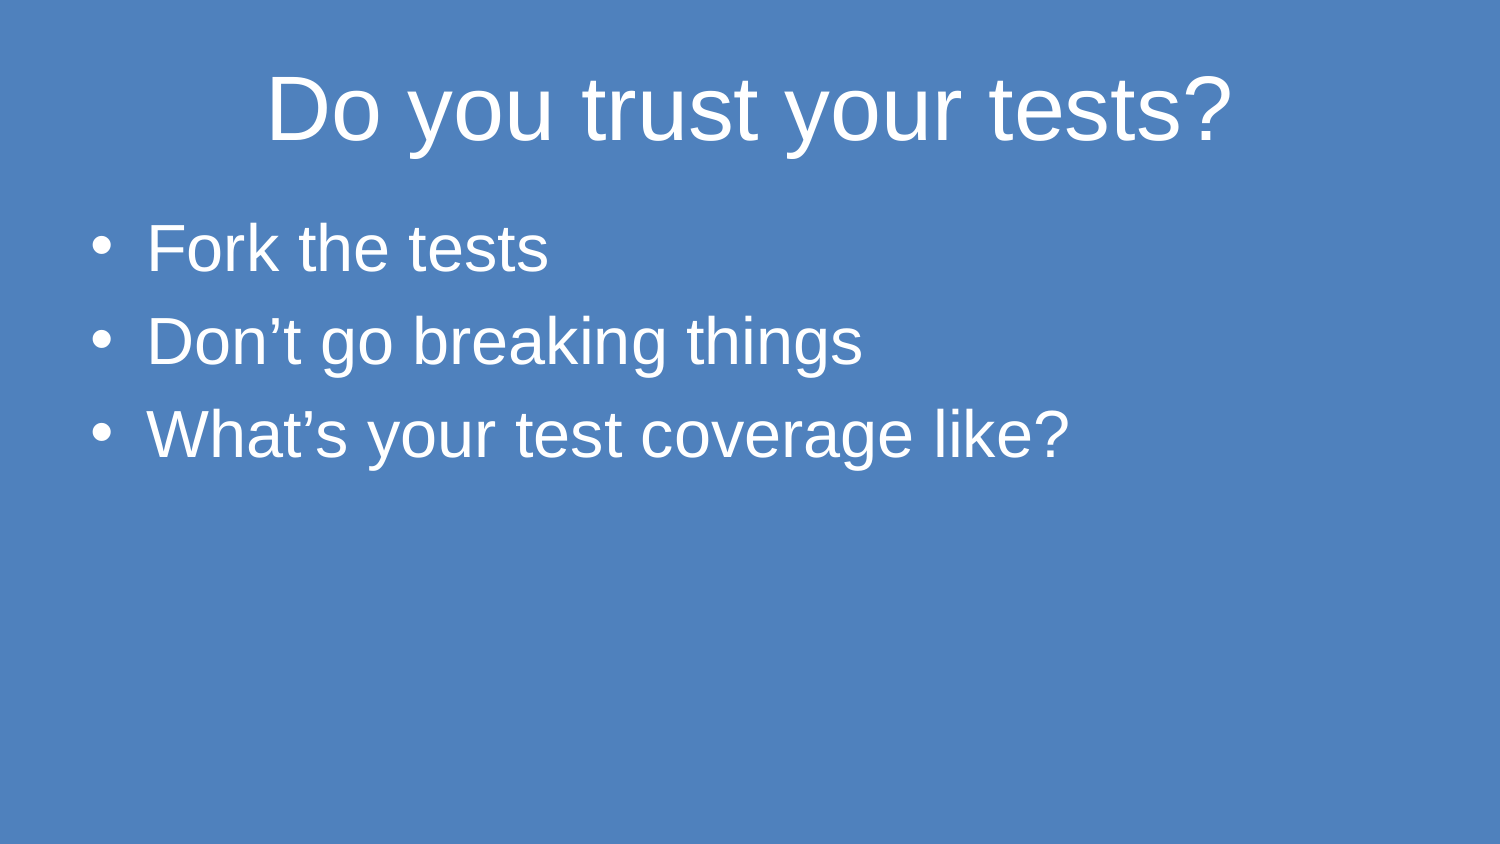

# Do you trust your tests?
Fork the tests
Don’t go breaking things
What’s your test coverage like?